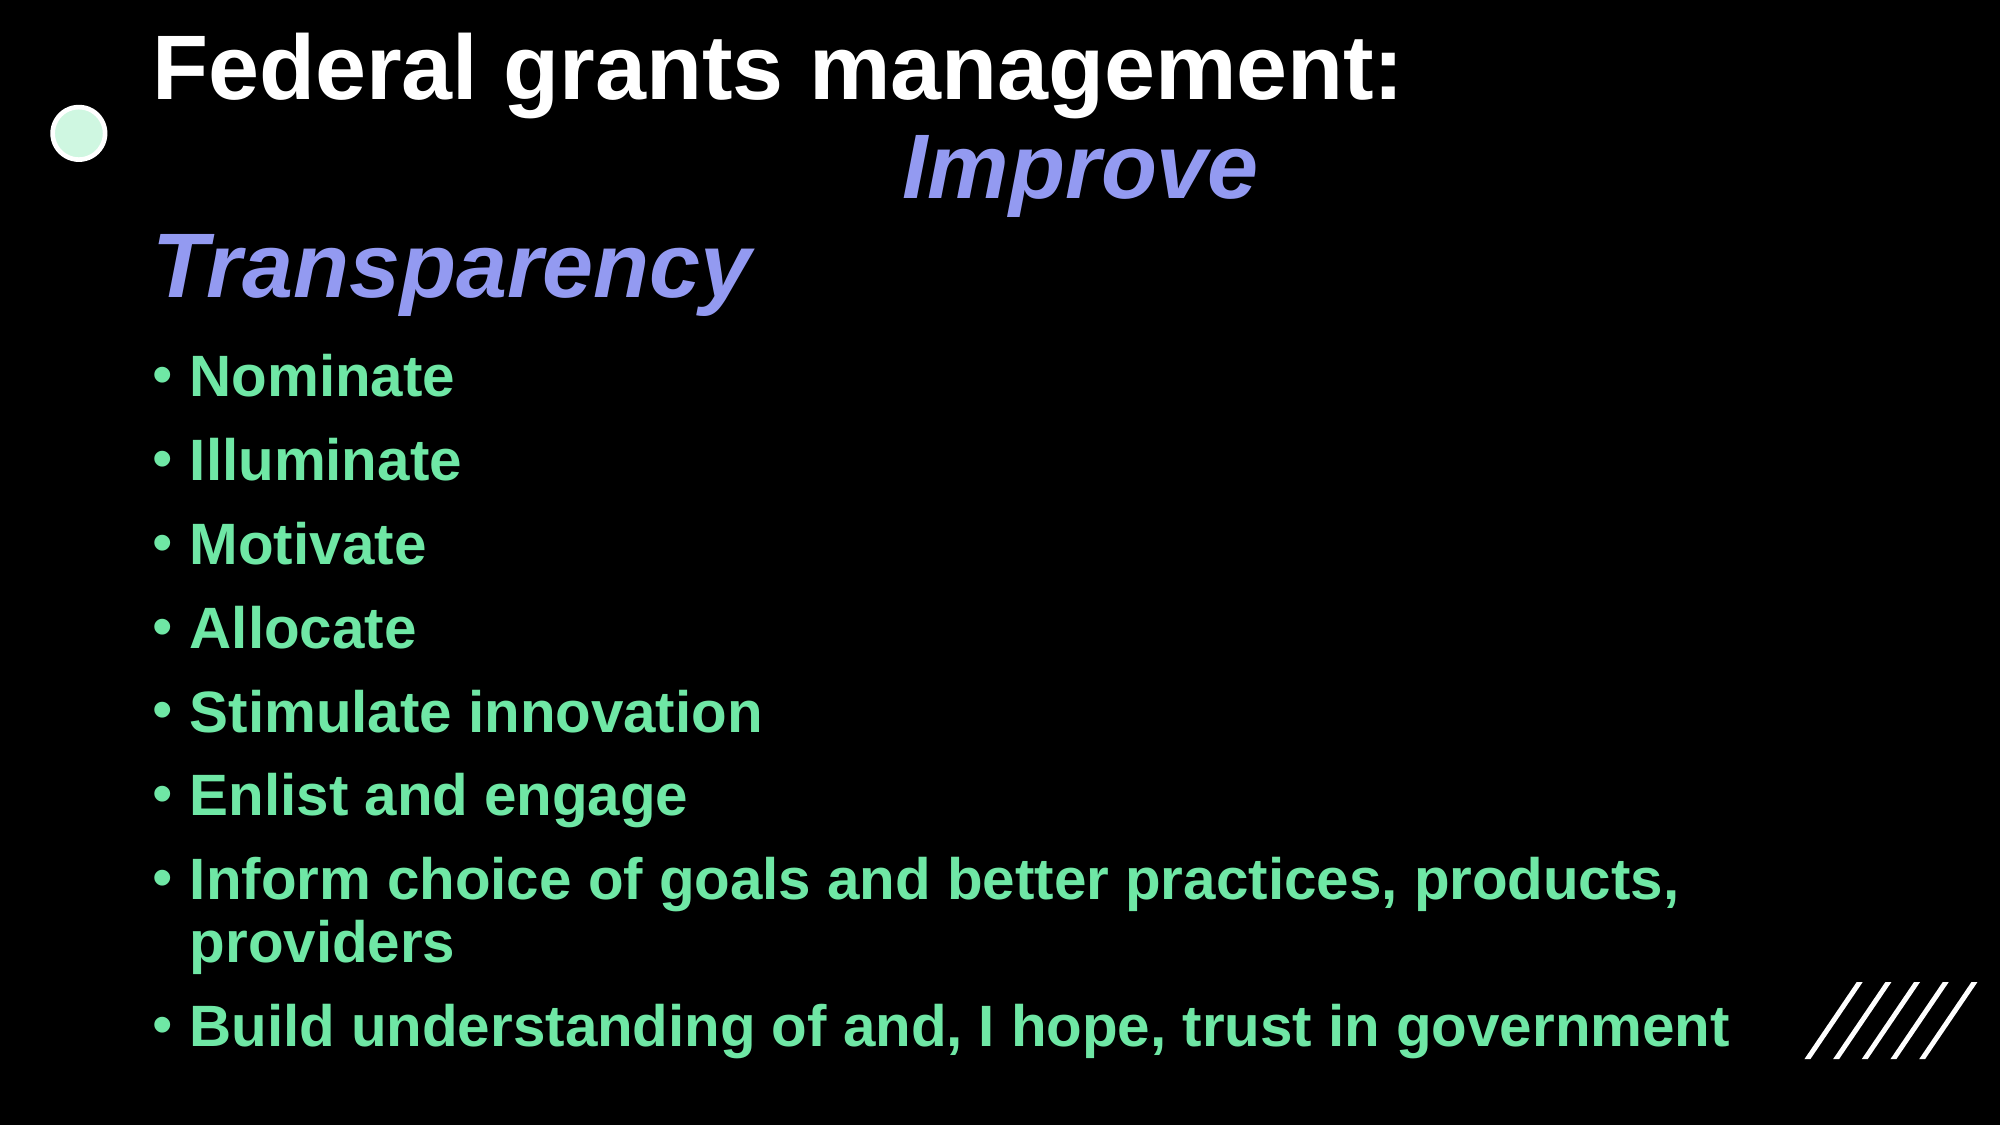

# Federal grants management: Improve Transparency
Nominate
Illuminate
Motivate
Allocate
Stimulate innovation
Enlist and engage
Inform choice of goals and better practices, products, providers
Build understanding of and, I hope, trust in government